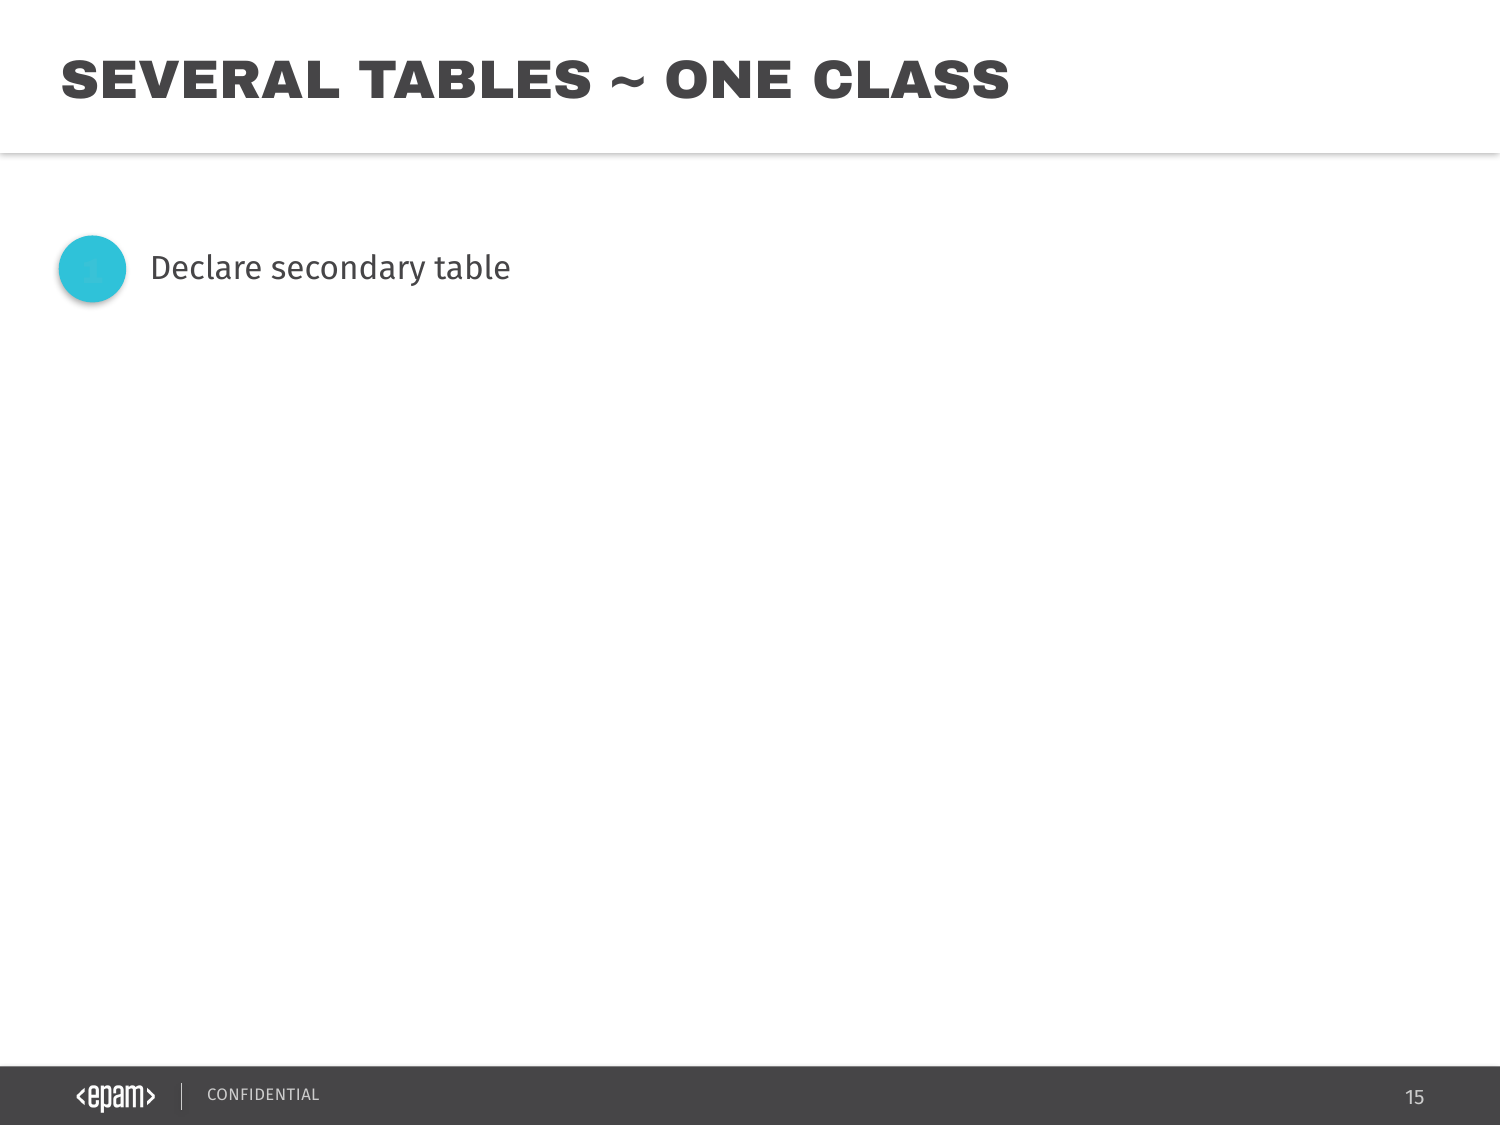

SEVERAL TABLES ~ ONE CLASS

1
Declare secondary table